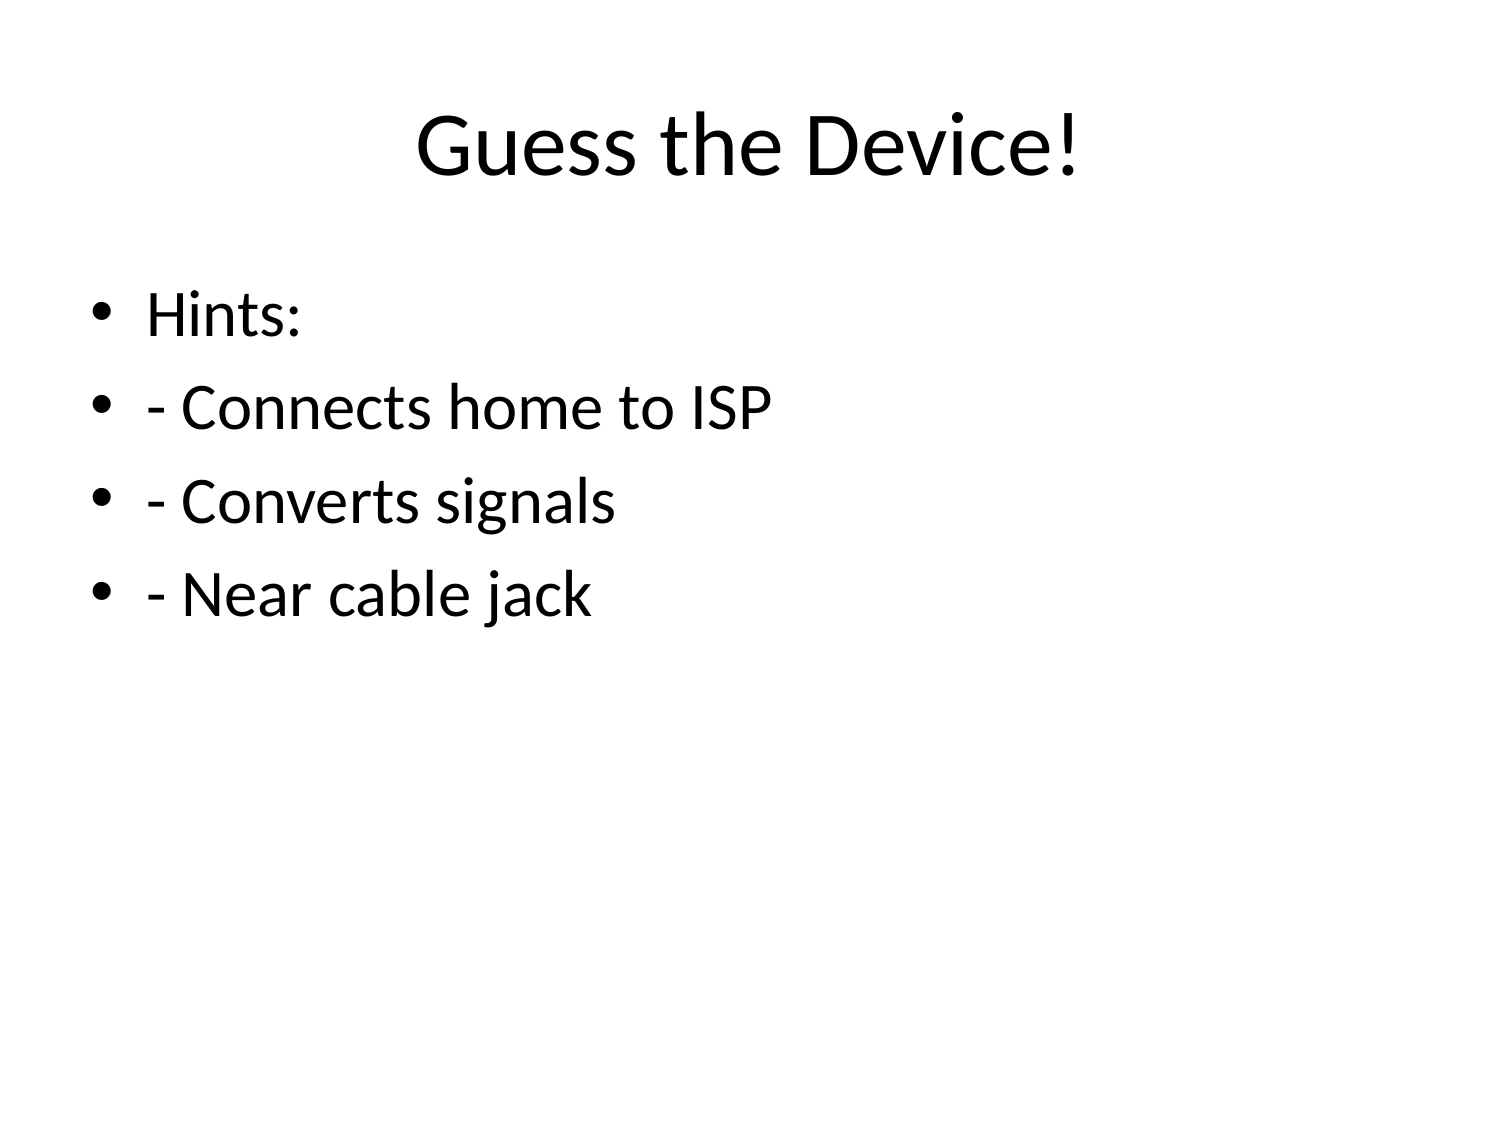

# Guess the Device!
Hints:
- Connects home to ISP
- Converts signals
- Near cable jack